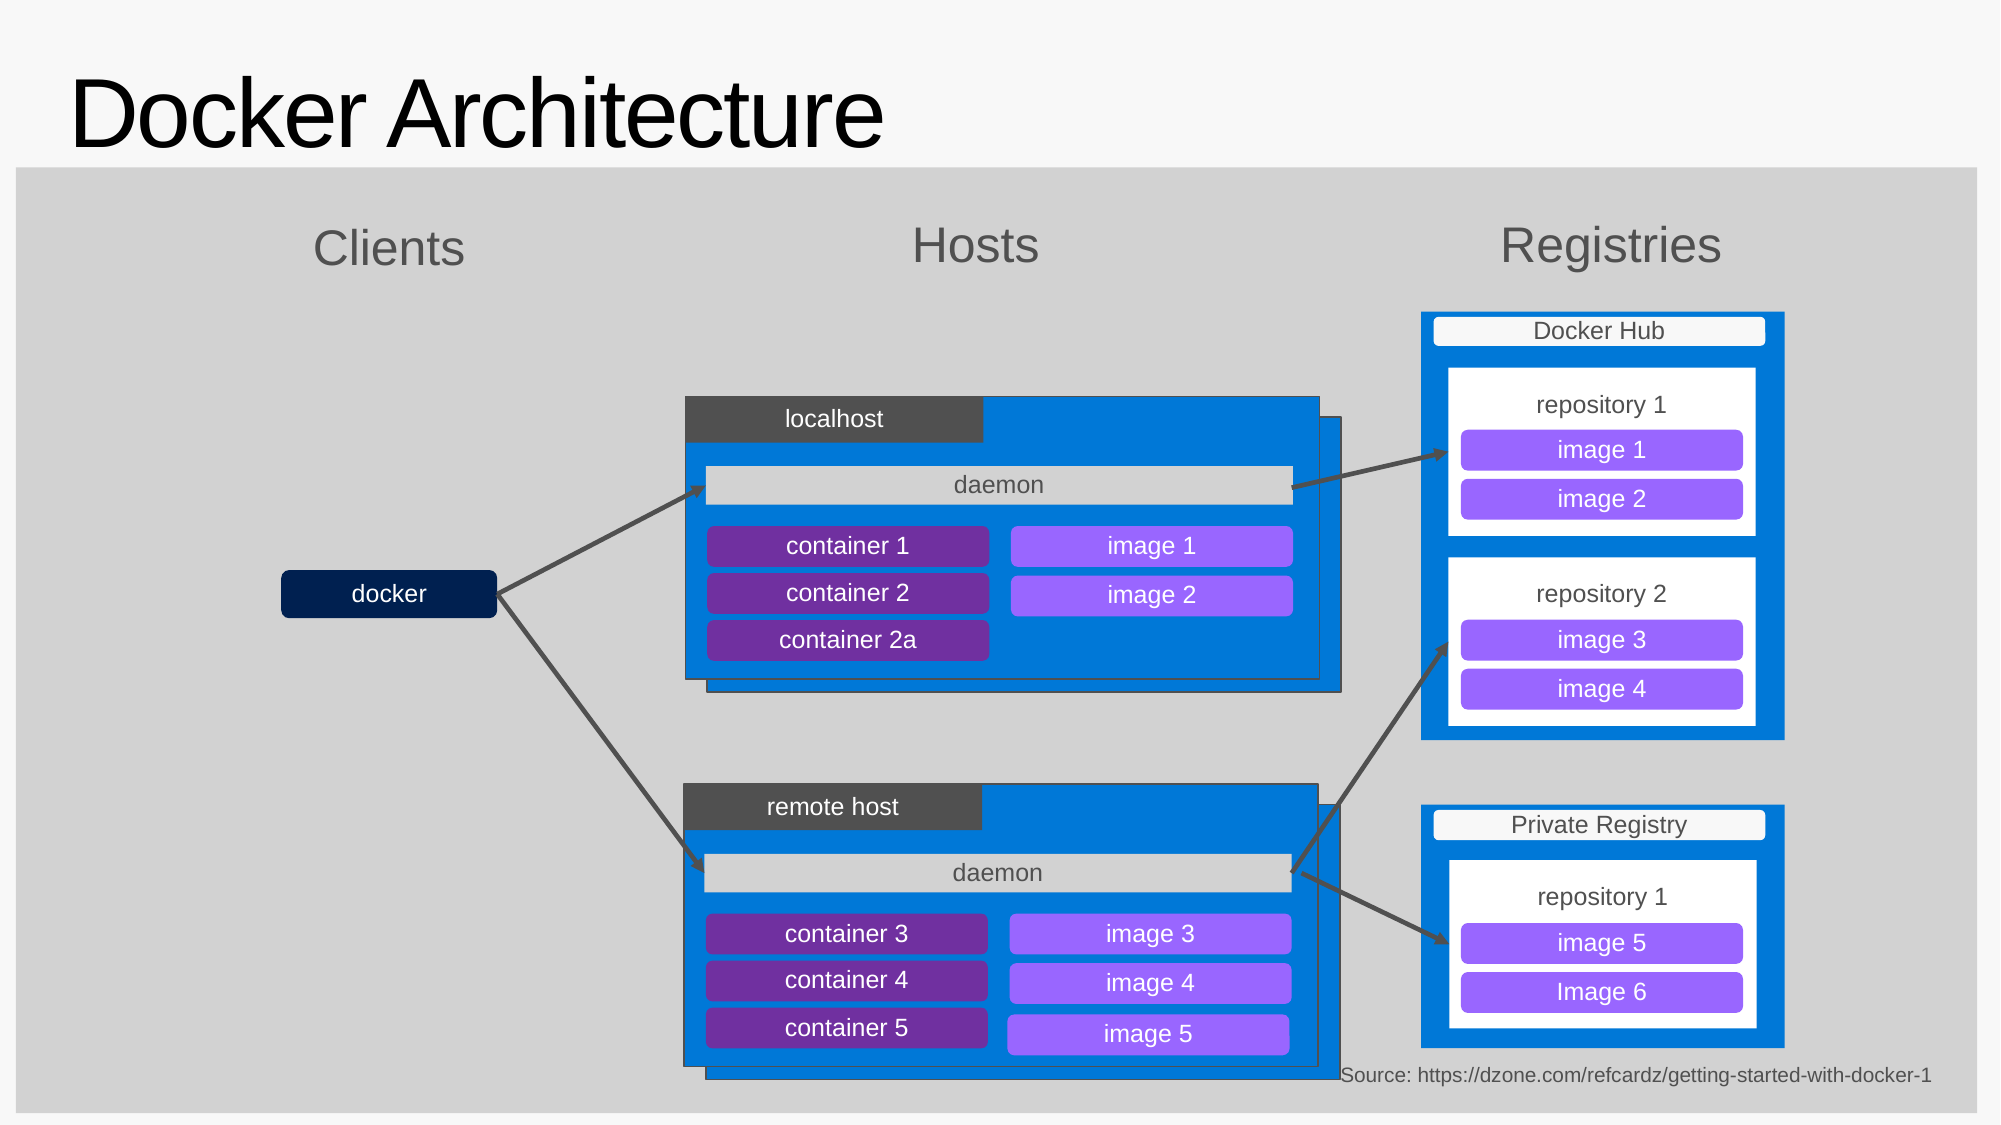

# Docker Architecture

Hosts
Registries
Clients

Docker Hub
repository 1

localhost

image 1
daemon
image 2
image 1
container 1
repository 2
docker
container 2
image 2
image 3
container 2a
image 4

remote host

Private Registry
daemon
repository 1
image 3
container 3
image 5
container 4
image 4
Image 6
container 5
image 5
Source: https://dzone.com/refcardz/getting-started-with-docker-1